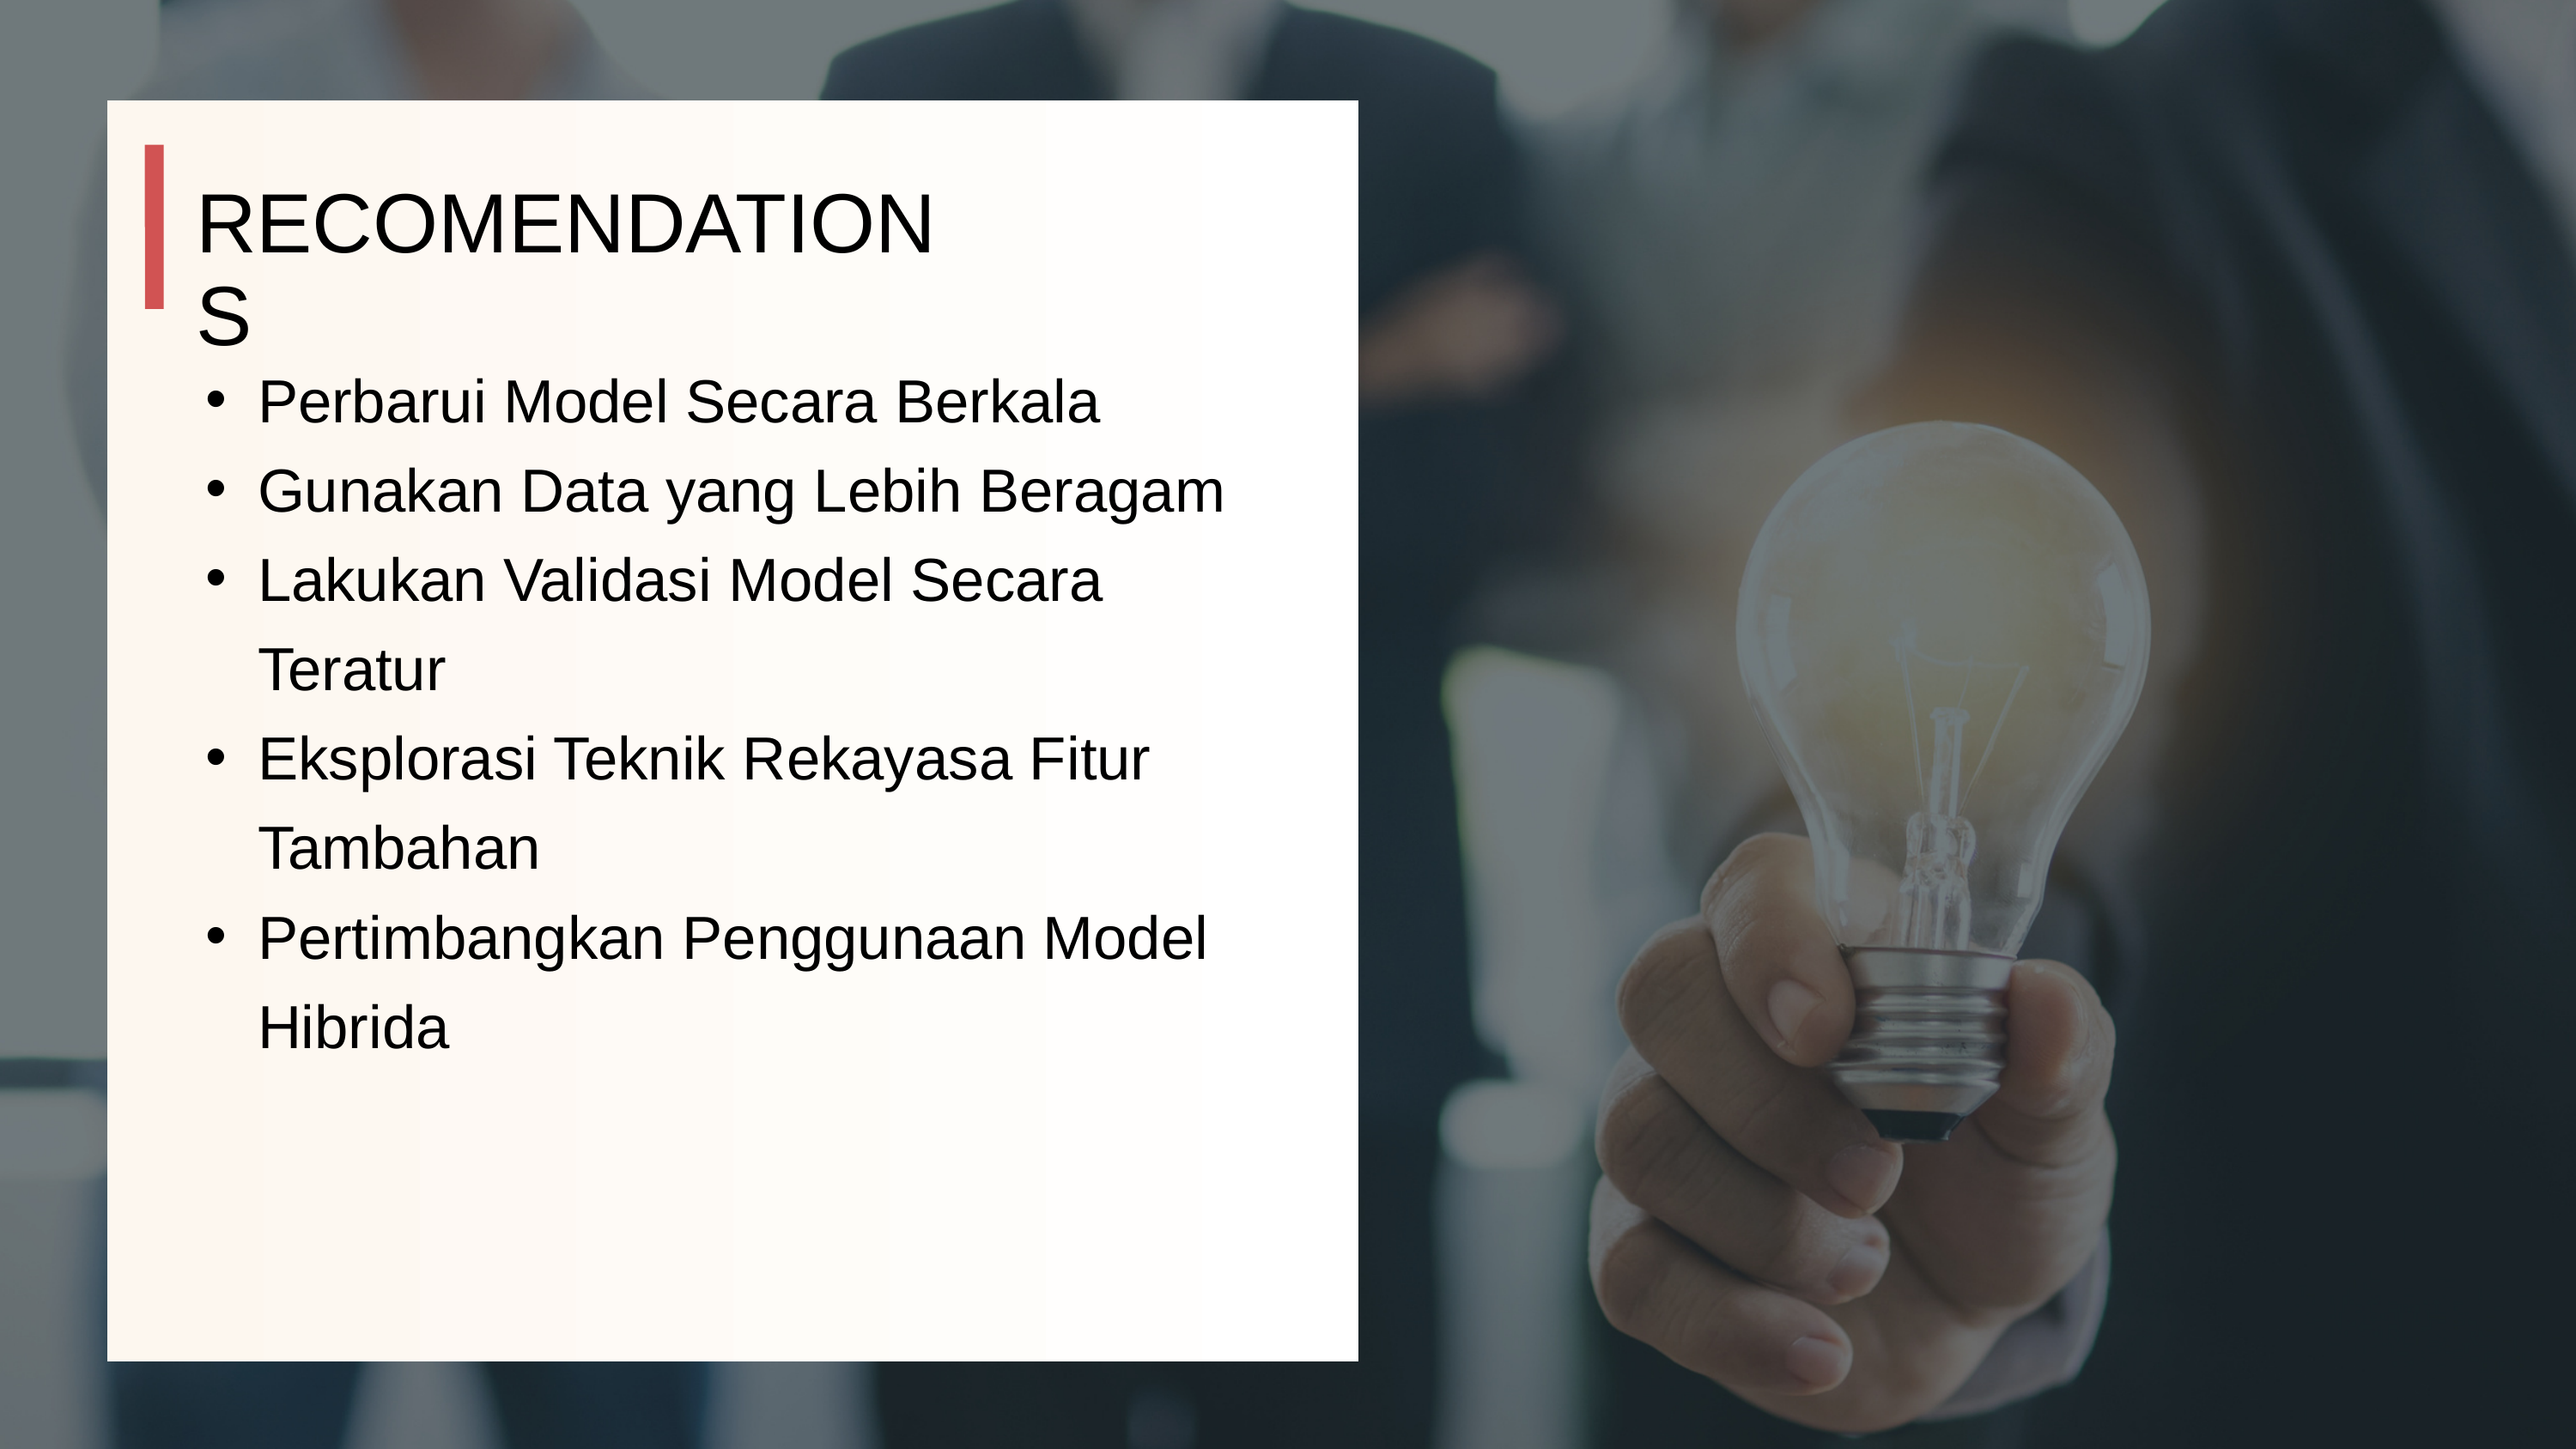

RECOMENDATIONS
Perbarui Model Secara Berkala
Gunakan Data yang Lebih Beragam
Lakukan Validasi Model Secara Teratur
Eksplorasi Teknik Rekayasa Fitur Tambahan
Pertimbangkan Penggunaan Model Hibrida